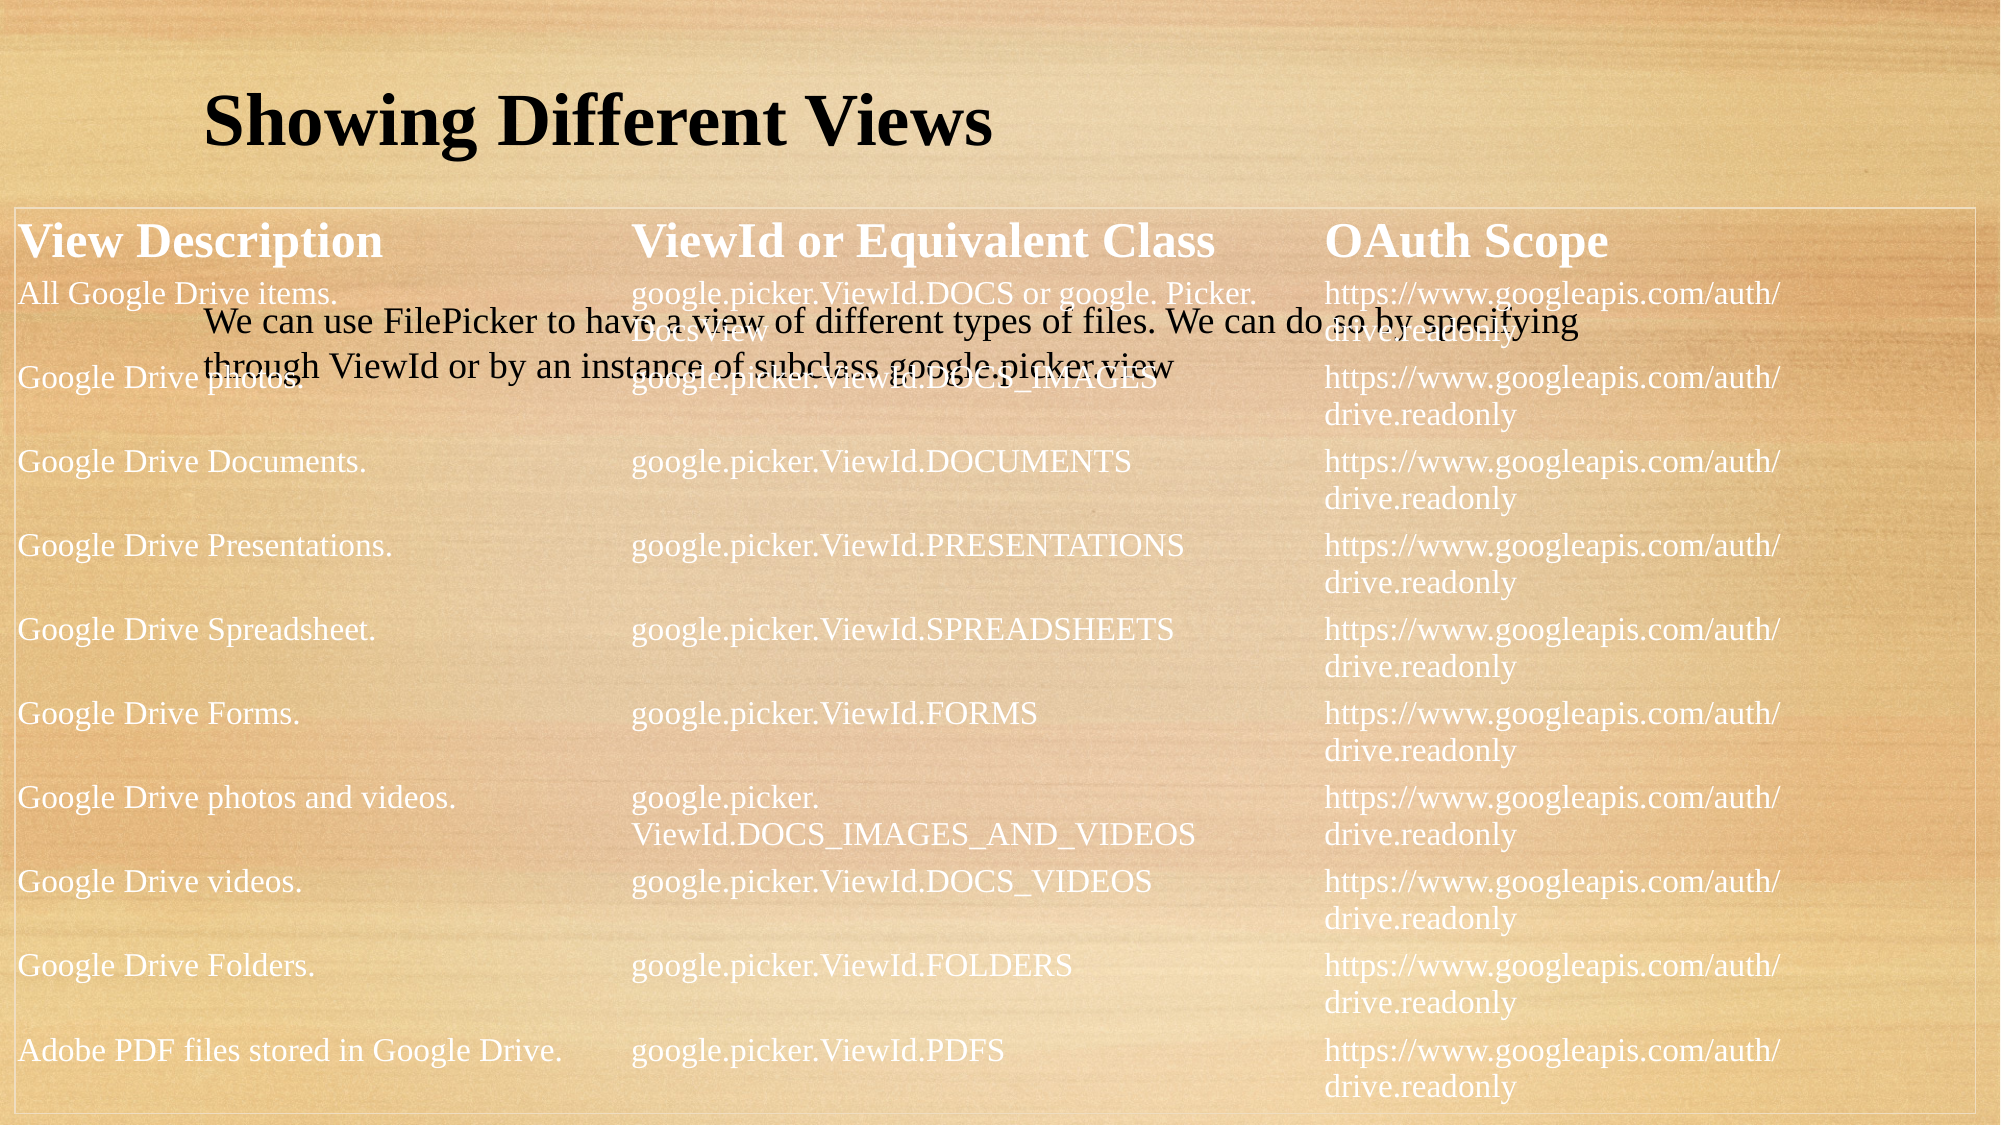

Showing Different Views

We can use FilePicker to have a view of different types of files. We can do so by specifying through ViewId or by an instance of subclass google.picker.view

| View Description | ViewId or Equivalent Class | OAuth Scope |
| --- | --- | --- |
| All Google Drive items. | google.picker.​ViewId.DOCS or google. Picker.​DocsView | https://www.googleapis.com/auth/drive.readonly |
| Google Drive photos. | google.picker.​ViewId.DOCS\_IMAGES | https://www.googleapis.com/auth/drive.readonly |
| Google Drive Documents. | google.picker.​ViewId.DOCUMENTS | https://www.googleapis.com/auth/drive.readonly |
| Google Drive Presentations. | google.picker.​ViewId.PRESENTATIONS | https://www.googleapis.com/auth/drive.readonly |
| Google Drive Spreadsheet. | google.picker.​ViewId.SPREADSHEETS | https://www.googleapis.com/auth/drive.readonly |
| Google Drive Forms. | google.picker.​ViewId.FORMS | https://www.googleapis.com/auth/drive.readonly |
| Google Drive photos and videos. | google.picker.​ViewId.DOCS\_IMAGES\_AND\_VIDEOS | https://www.googleapis.com/auth/drive.readonly |
| Google Drive videos. | google.picker.​ViewId.DOCS\_VIDEOS | https://www.googleapis.com/auth/drive.readonly |
| Google Drive Folders. | google.picker.​ViewId.FOLDERS | https://www.googleapis.com/auth/drive.readonly |
| Adobe PDF files stored in Google Drive. | google.picker.​ViewId.PDFS | https://www.googleapis.com/auth/drive.readonly |